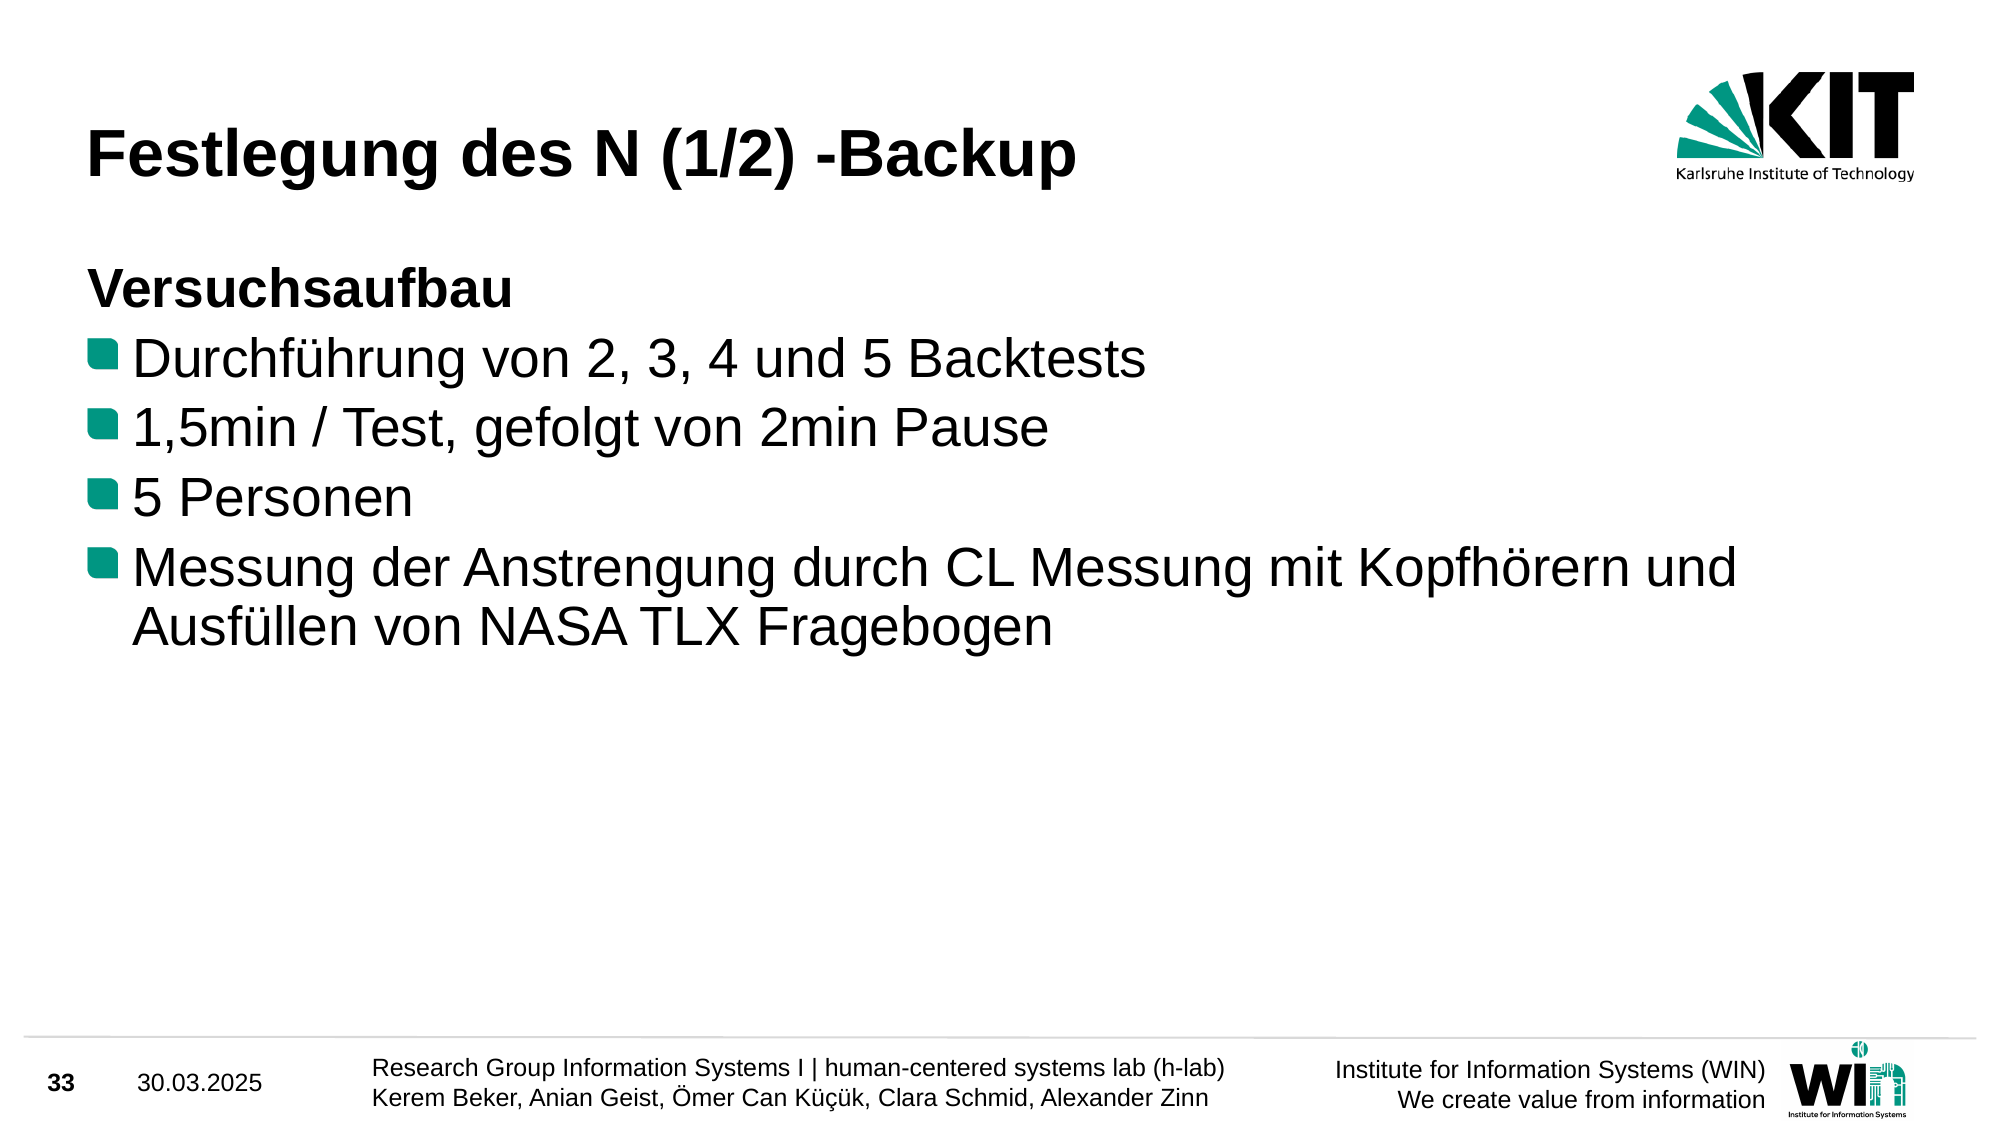

# Festlegung des N (1/2) -Backup
Versuchsaufbau
Durchführung von 2, 3, 4 und 5 Backtests
1,5min / Test, gefolgt von 2min Pause
5 Personen
Messung der Anstrengung durch CL Messung mit Kopfhörern und Ausfüllen von NASA TLX Fragebogen
33
30.03.2025